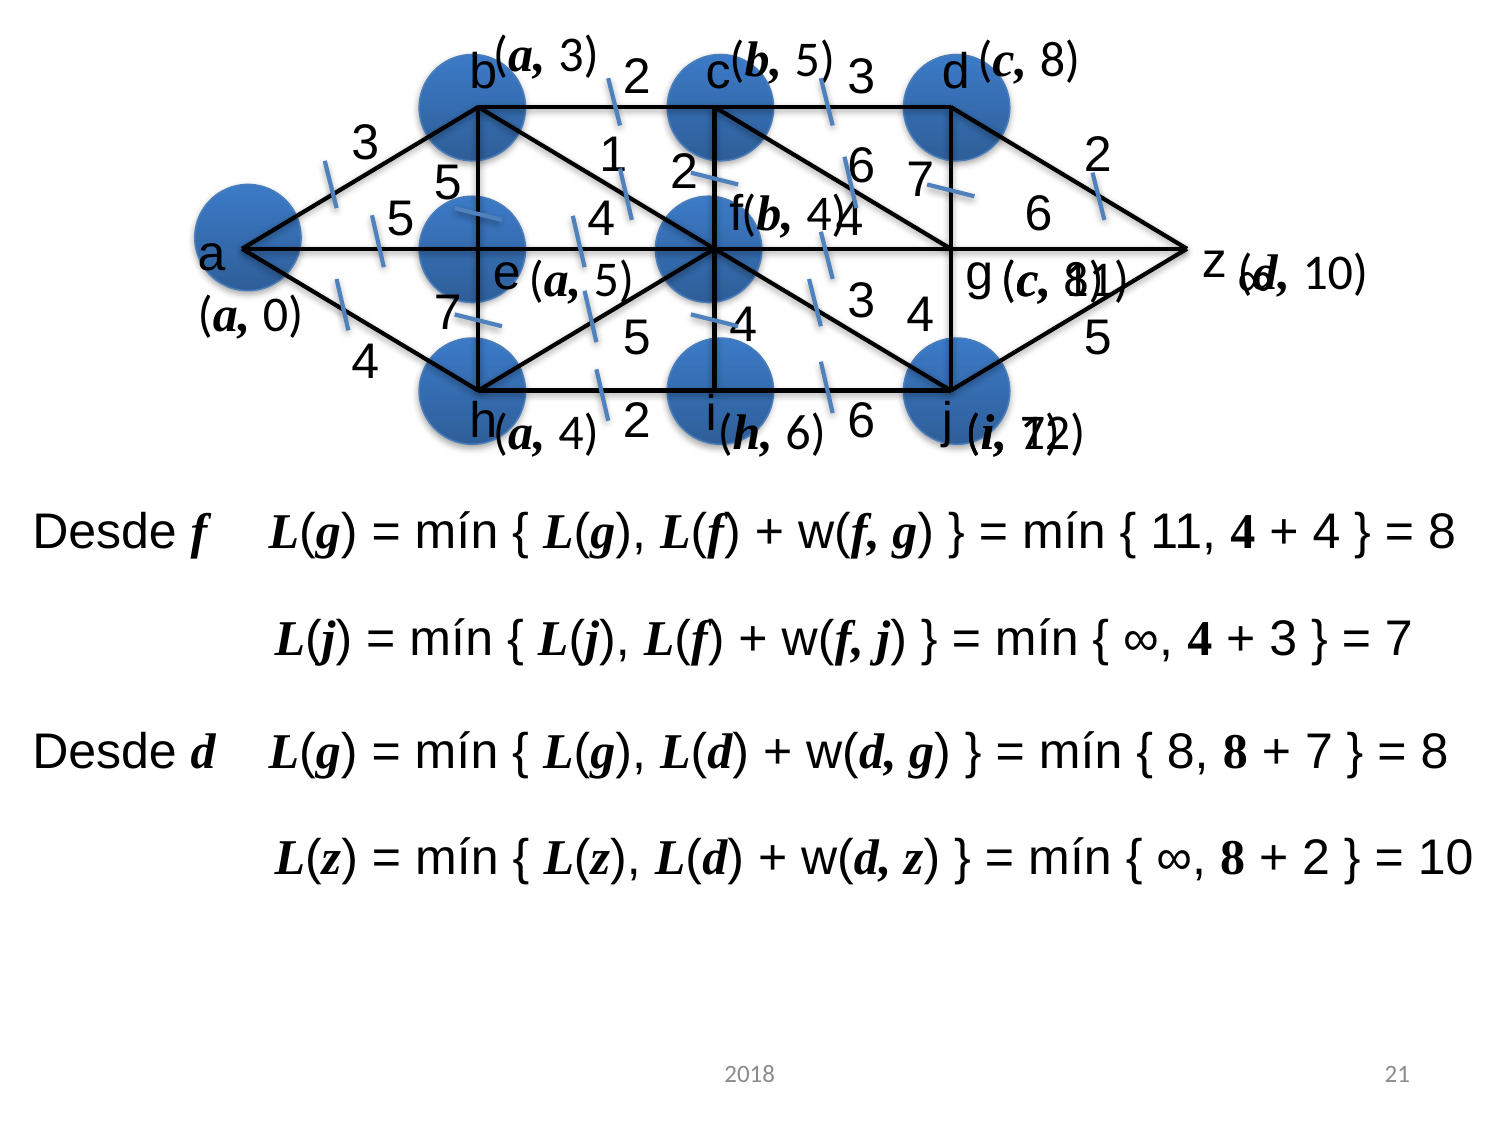

(a, 3)
(b, 5)
(c, 8)
b
c
d
2
3

3
1
2
6
2
7
5
f
(b, 4)
6
5
4
4

a
z
e
g
(d, 10)
(a, 5)
(c, 11)
(c, 8)
∞
3
7
(a, 0)
4
4
5
5
4

i
h
2
6
j
(a, 4)
(h, 6)
(i, 12)
(i, 7)
Desde f
L(g) = mín { L(g), L(f) + w(f, g) } = mín { 11, 4 + 4 } = 8
L(j) = mín { L(j), L(f) + w(f, j) } = mín { ∞, 4 + 3 } = 7
Desde d
L(g) = mín { L(g), L(d) + w(d, g) } = mín { 8, 8 + 7 } = 8
L(z) = mín { L(z), L(d) + w(d, z) } = mín { ∞, 8 + 2 } = 10
2018
21